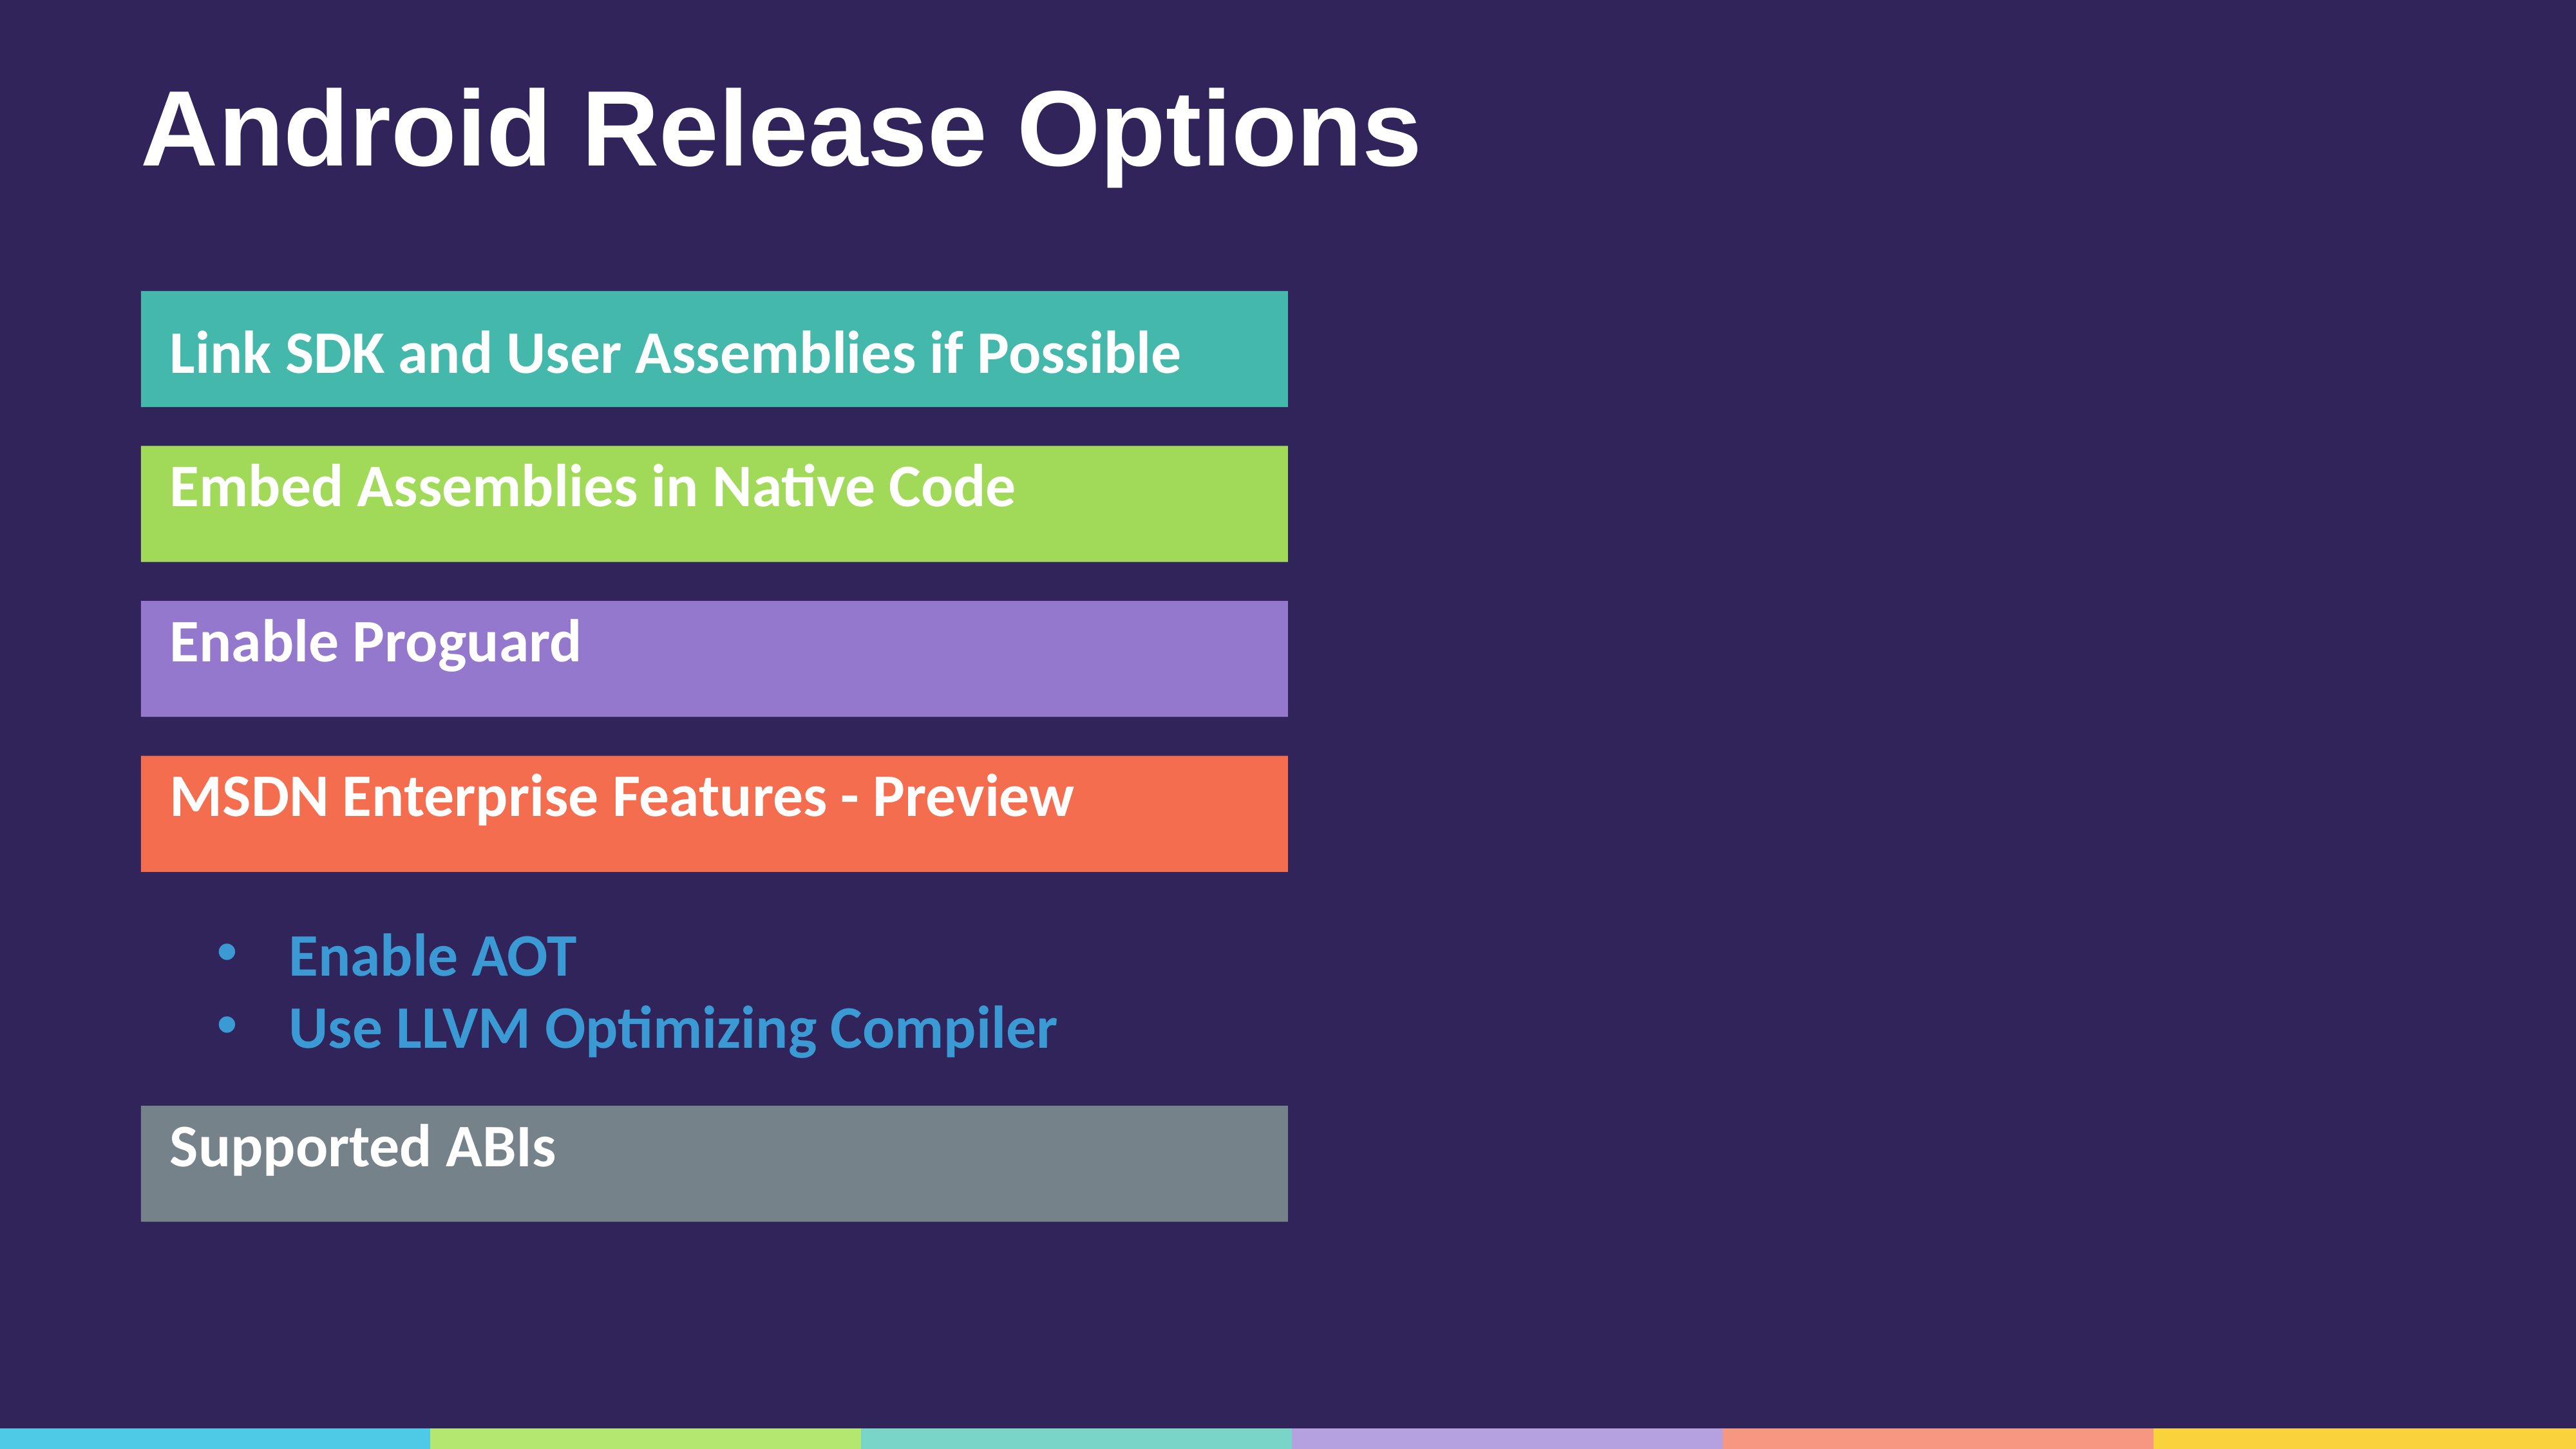

# Android Release Options
Link SDK and User Assemblies if Possible
Embed Assemblies in Native Code
Enable Proguard
MSDN Enterprise Features - Preview
Enable AOT
Use LLVM Optimizing Compiler
Supported ABIs